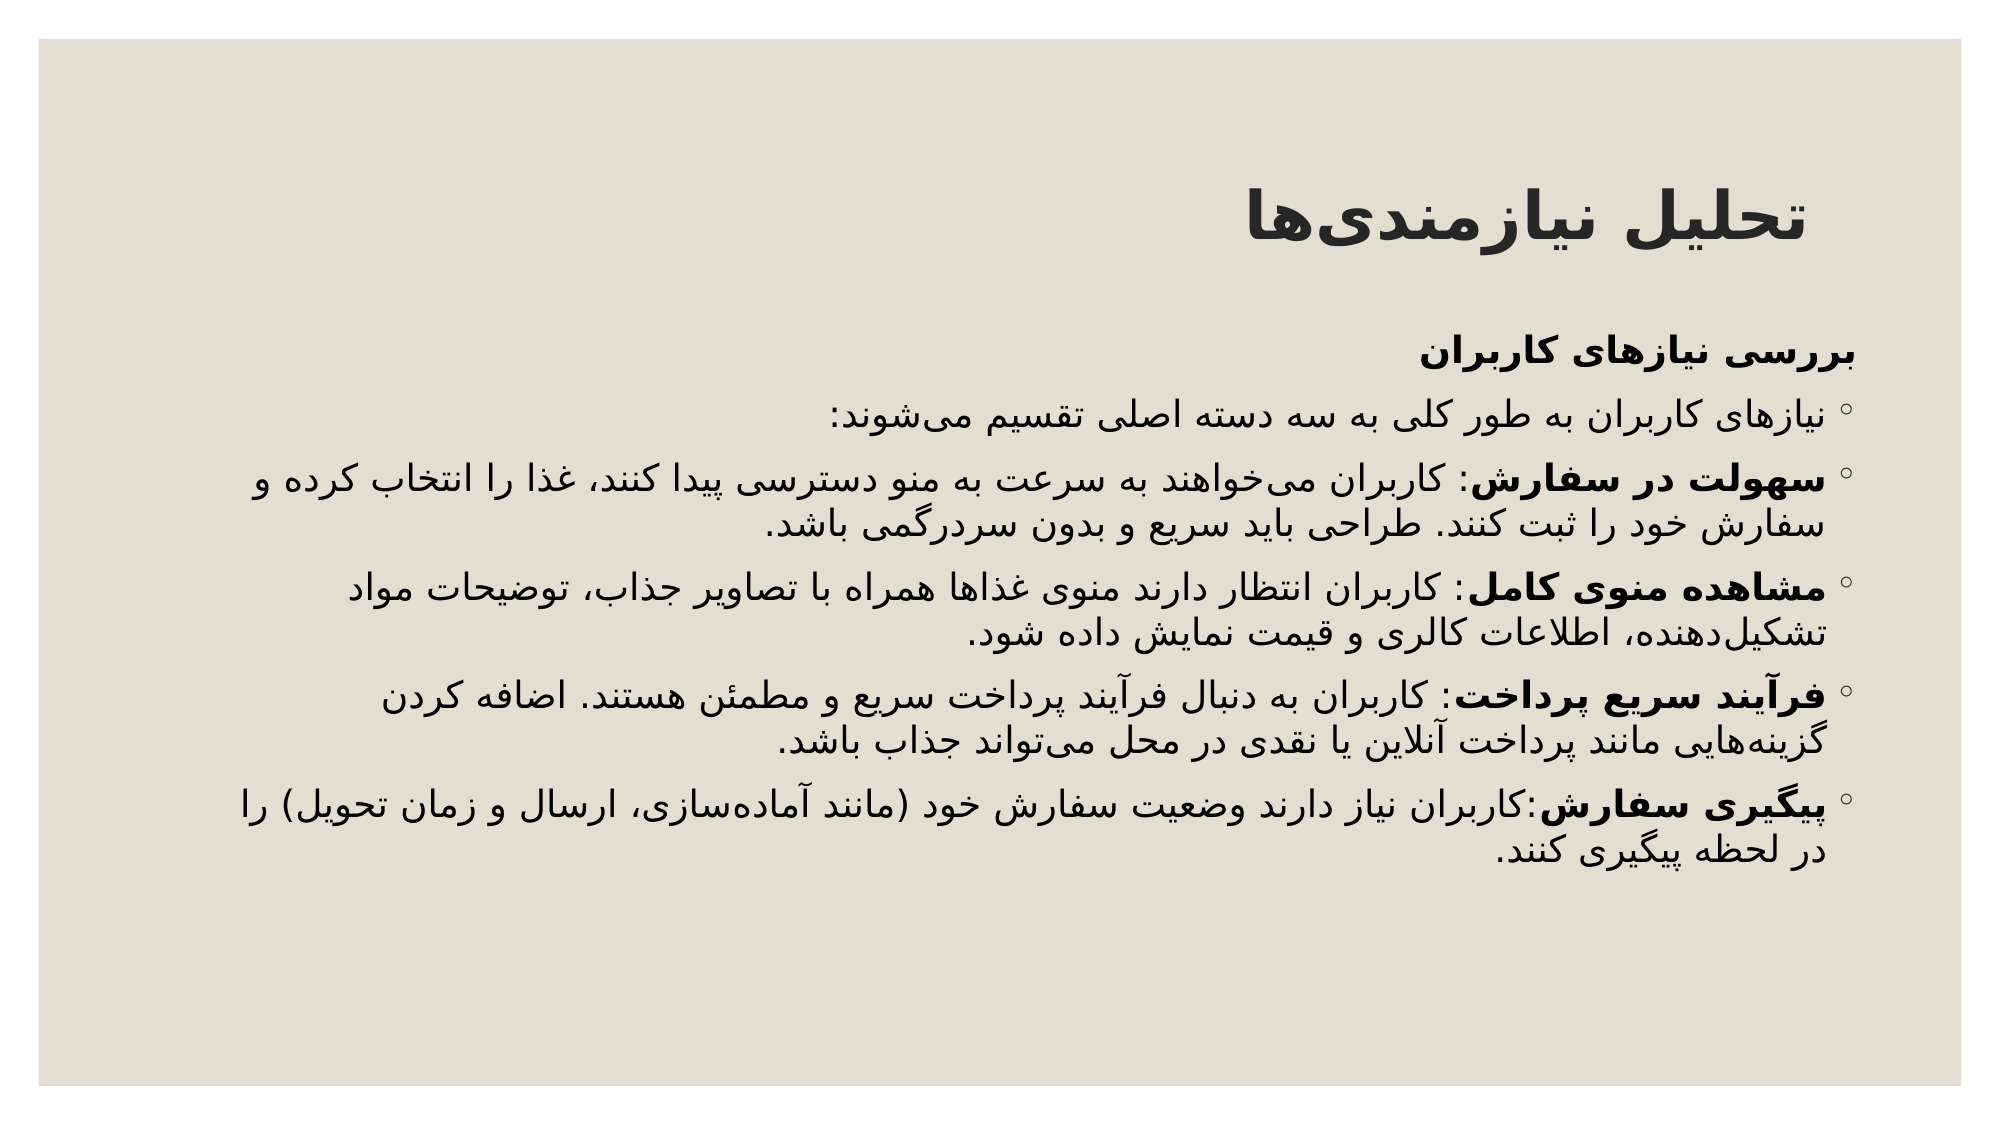

# تحلیل نیازمندی‌ها
بررسی نیازهای کاربران
نیازهای کاربران به طور کلی به سه دسته اصلی تقسیم می‌شوند:
سهولت در سفارش: کاربران می‌خواهند به سرعت به منو دسترسی پیدا کنند، غذا را انتخاب کرده و سفارش خود را ثبت کنند. طراحی باید سریع و بدون سردرگمی باشد.
مشاهده منوی کامل: کاربران انتظار دارند منوی غذاها همراه با تصاویر جذاب، توضیحات مواد تشکیل‌دهنده، اطلاعات کالری و قیمت نمایش داده شود.
فرآیند سریع پرداخت: کاربران به دنبال فرآیند پرداخت سریع و مطمئن هستند. اضافه کردن گزینه‌هایی مانند پرداخت آنلاین یا نقدی در محل می‌تواند جذاب باشد.
پیگیری سفارش:کاربران نیاز دارند وضعیت سفارش خود (مانند آماده‌سازی، ارسال و زمان تحویل) را در لحظه پیگیری کنند.